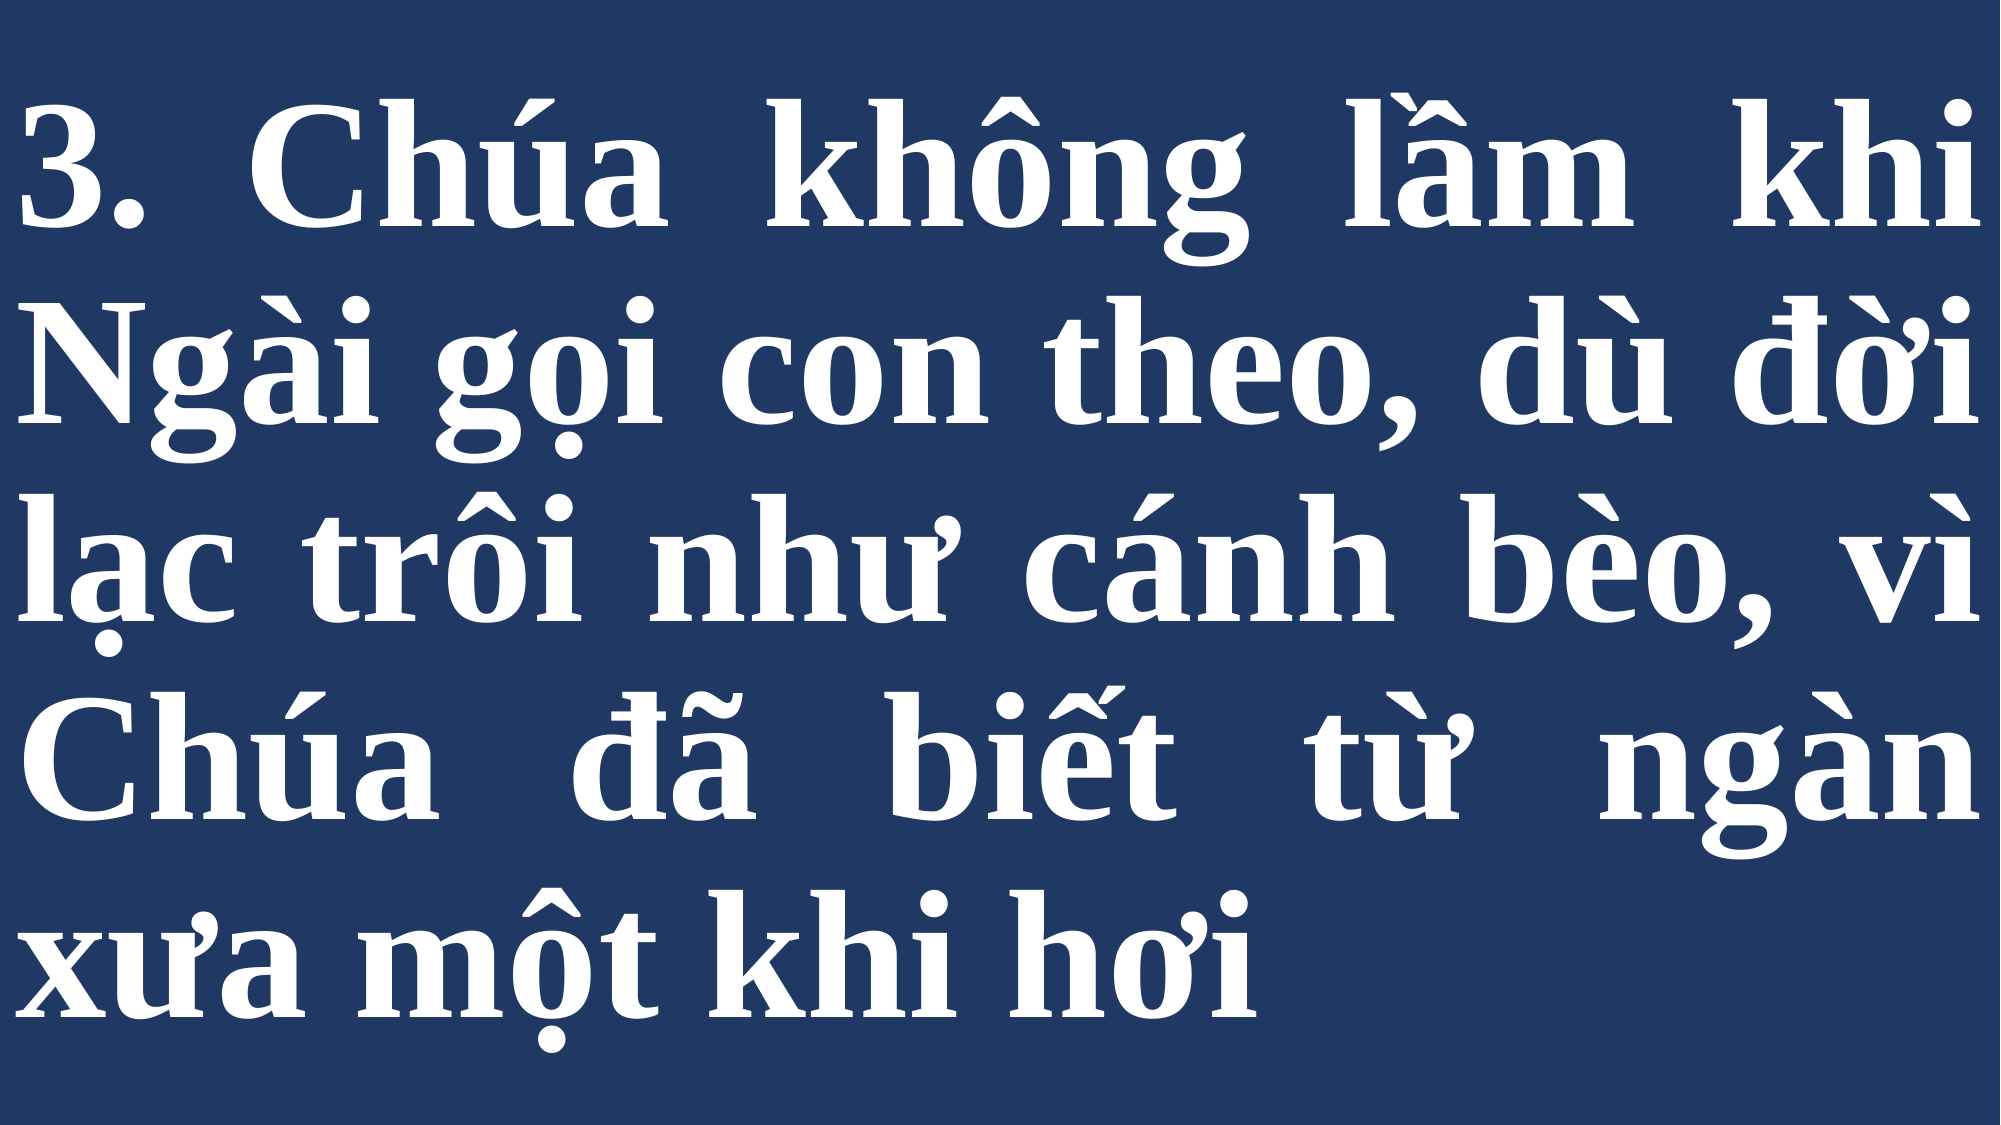

# 3. Chúa không lầm khi Ngài gọi con theo, dù đời lạc trôi như cánh bèo, vì Chúa đã biết từ ngàn xưa một khi hơi